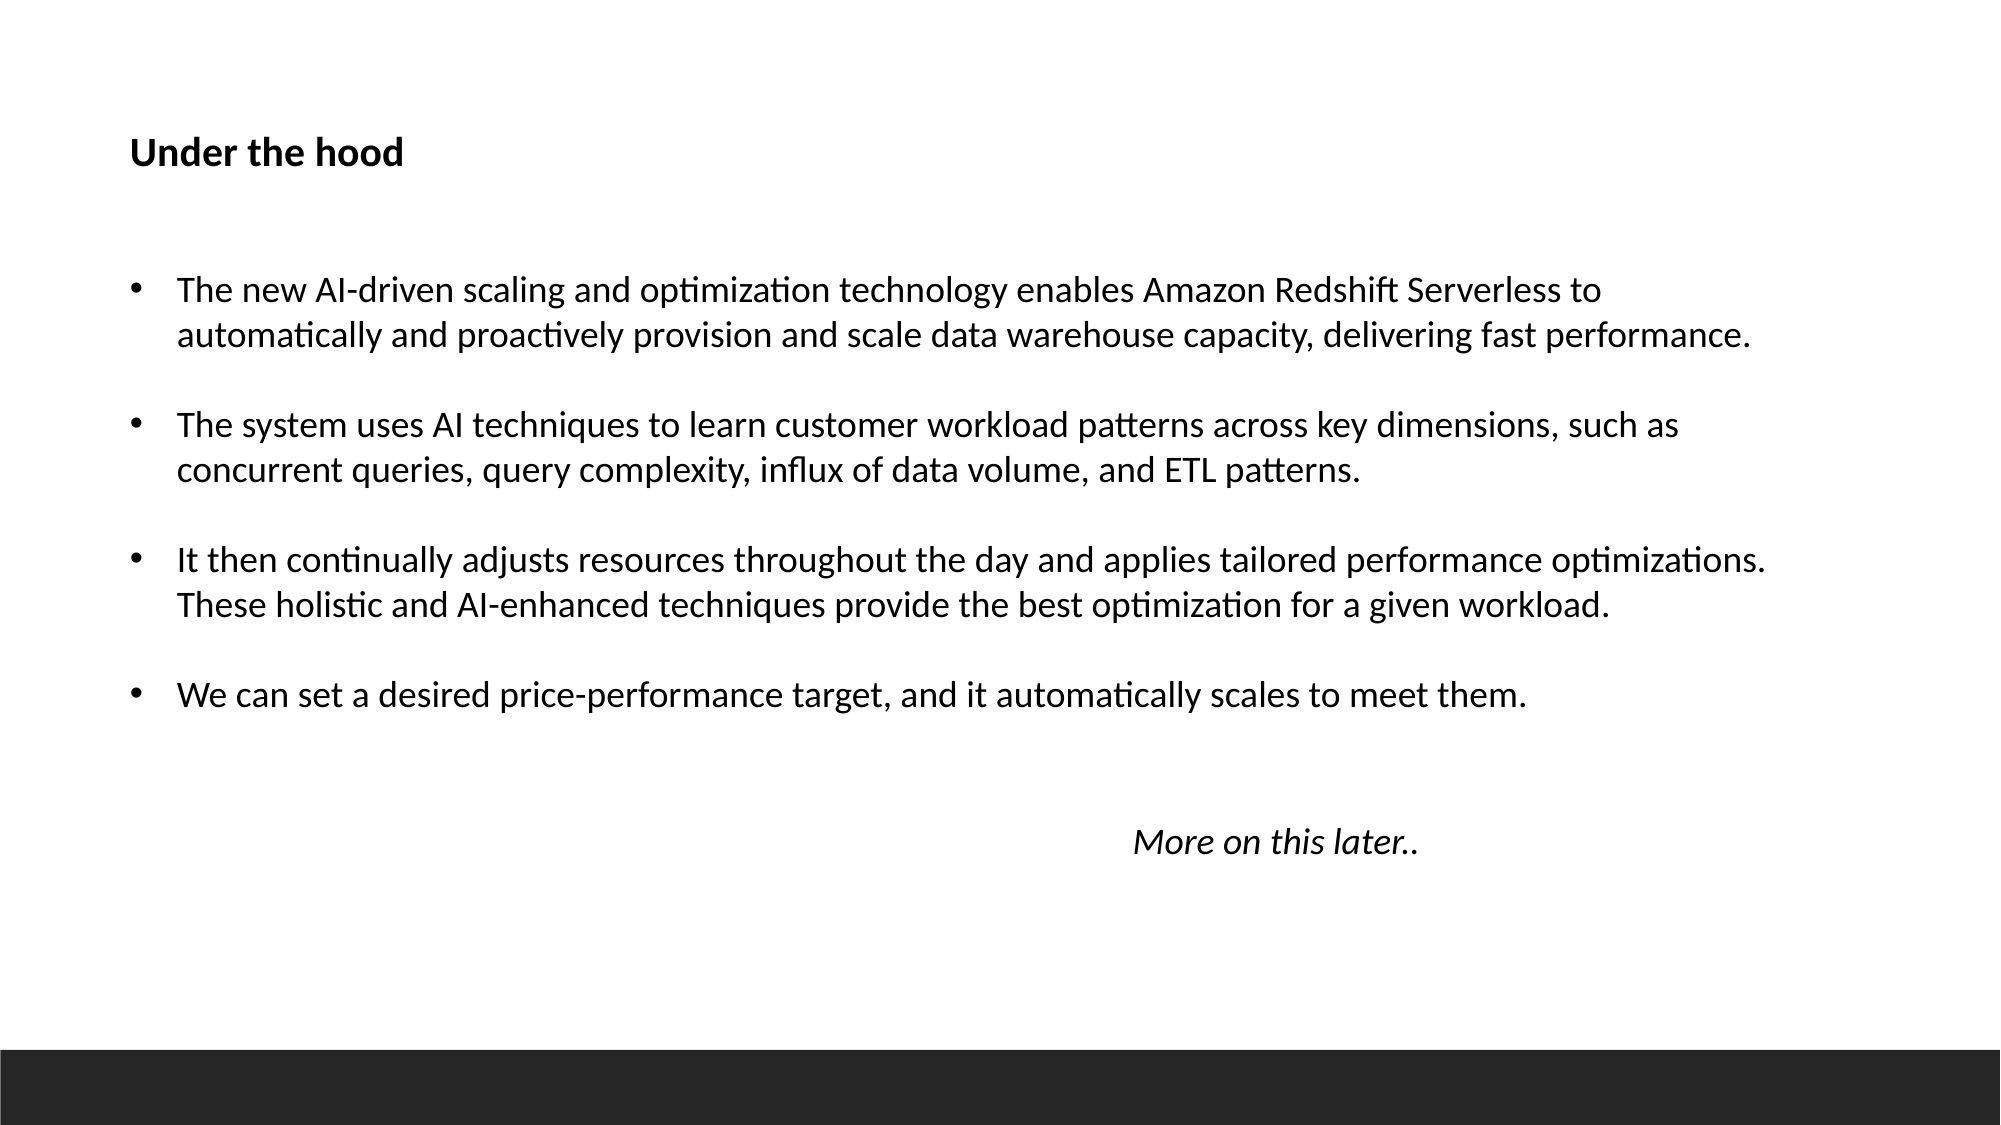

Under the hood
The new AI-driven scaling and optimization technology enables Amazon Redshift Serverless to automatically and proactively provision and scale data warehouse capacity, delivering fast performance.

The system uses AI techniques to learn customer workload patterns across key dimensions, such as concurrent queries, query complexity, influx of data volume, and ETL patterns.

It then continually adjusts resources throughout the day and applies tailored performance optimizations. These holistic and AI-enhanced techniques provide the best optimization for a given workload.

We can set a desired price-performance target, and it automatically scales to meet them.
More on this later..